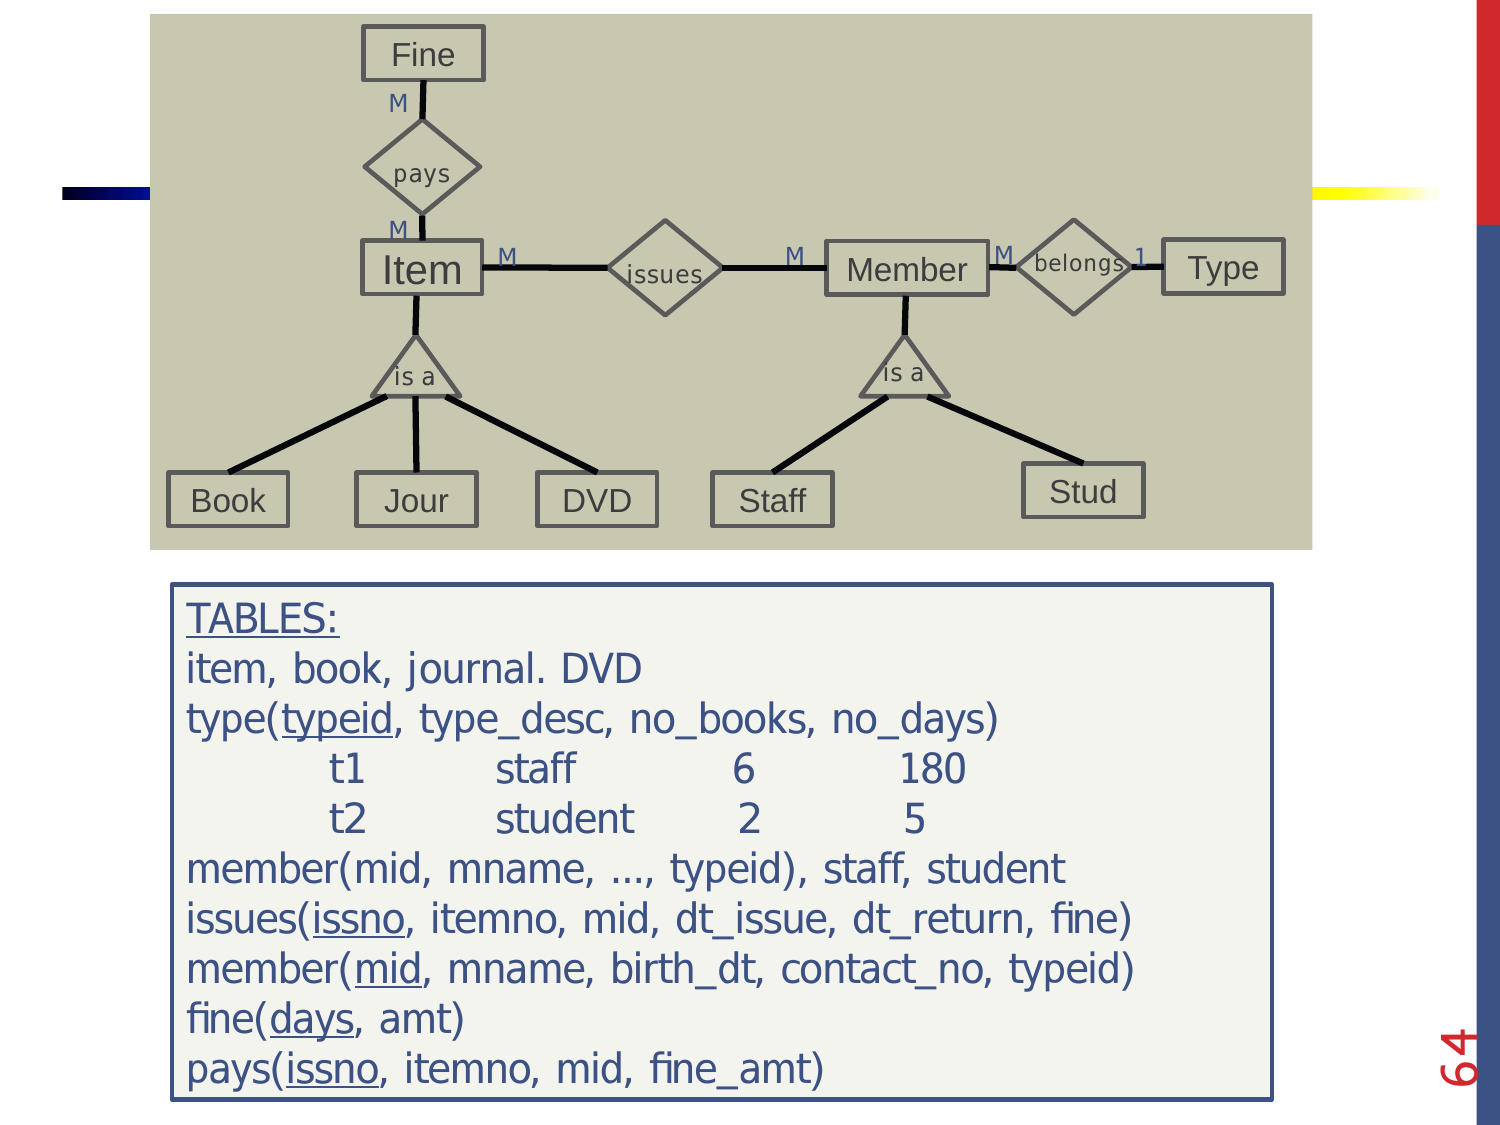

Fine

pays

belongs

issues
Type
Item
Member

is a

is a
Stud
Book
Jour
DVD
Staff
M
M
M
M
M
1
TABLES:
item, book, journal. DVD
type(typeid, type_desc, no_books, no_days)
           t1          staff            6           180
           t2          student        2           5
member(mid, mname, …, typeid), staff, student
issues(issno, itemno, mid, dt_issue, dt_return, fine)
member(mid, mname, birth_dt, contact_no, typeid)
fine(days, amt)
pays(issno, itemno, mid, fine_amt)
64